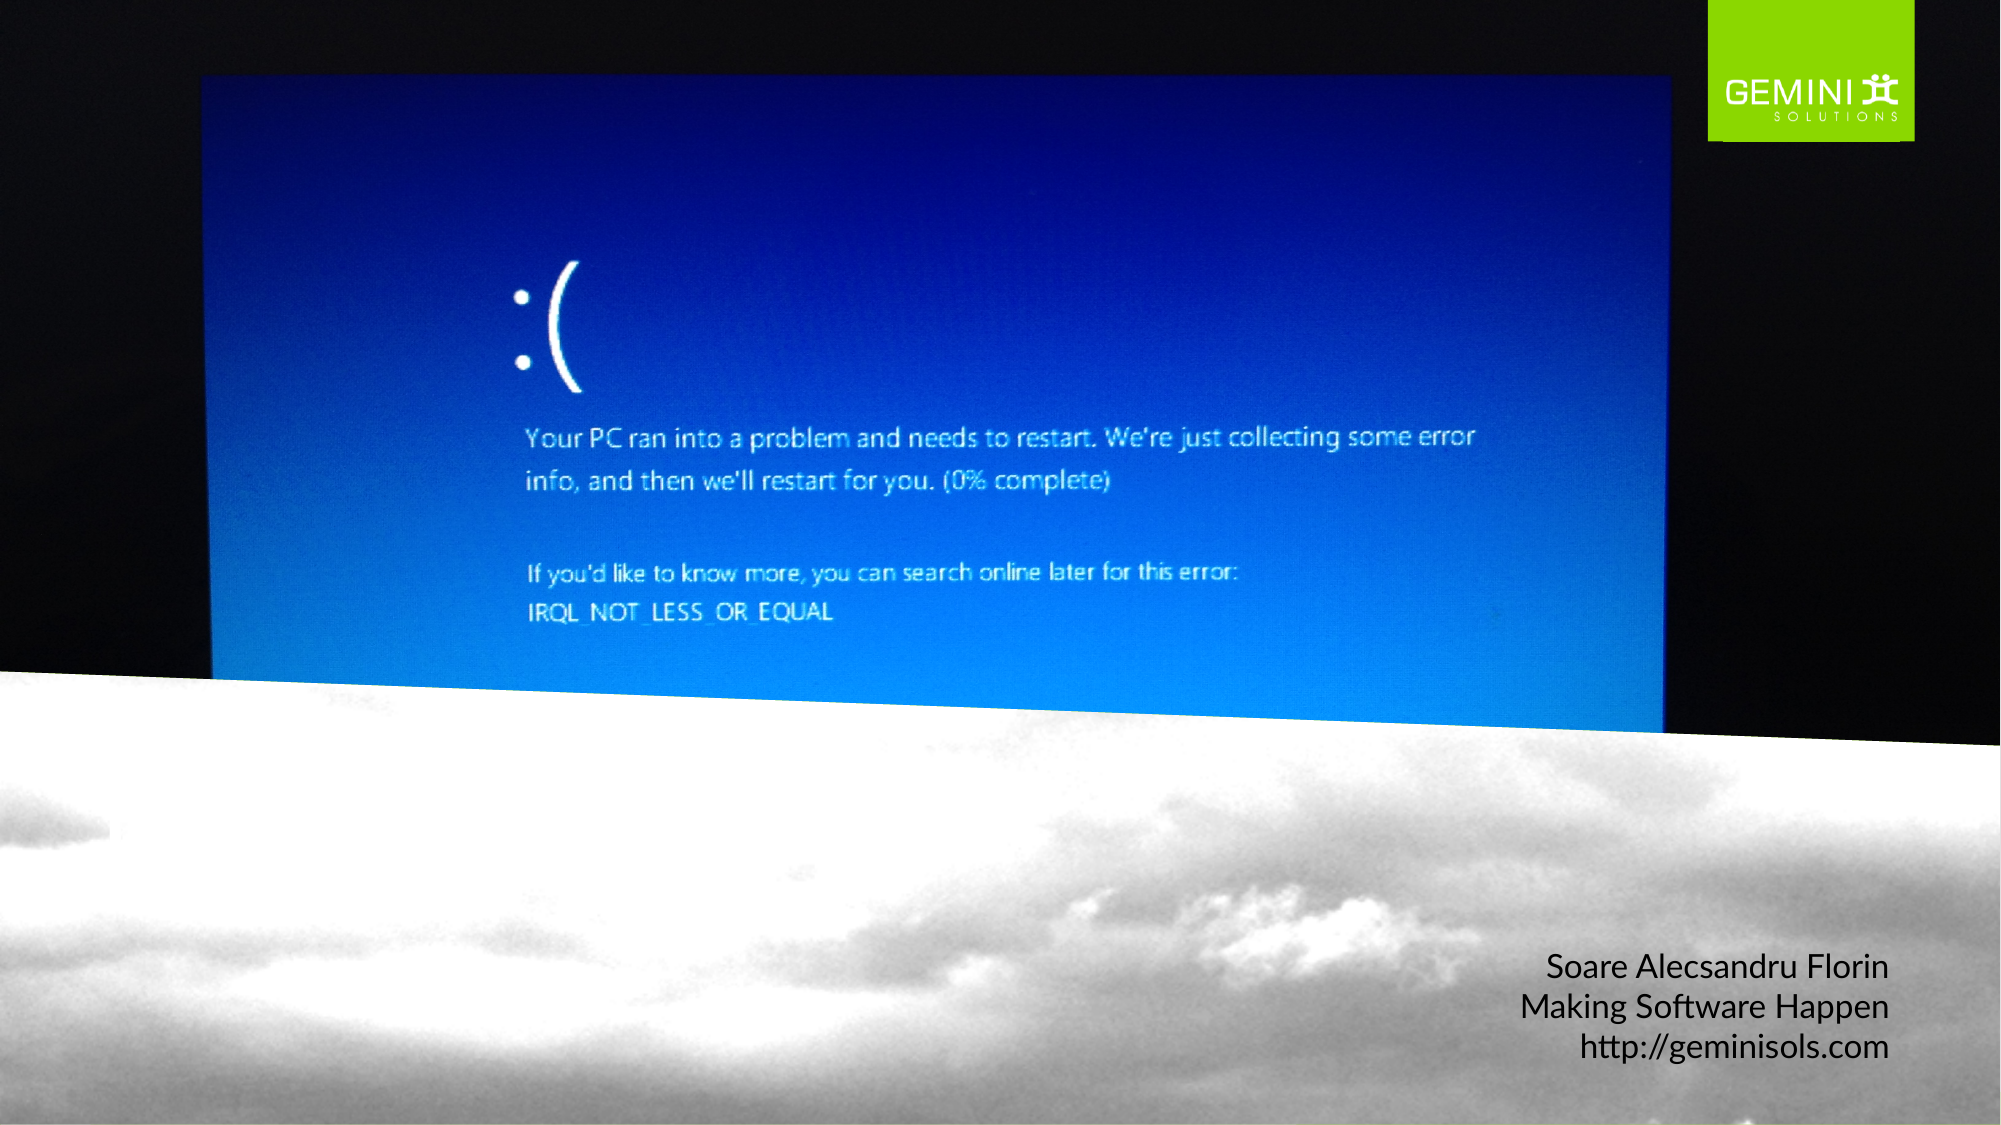

Instrumente de debug

Soare Alecsandru Florin
Making Software Happen
http://geminisols.com